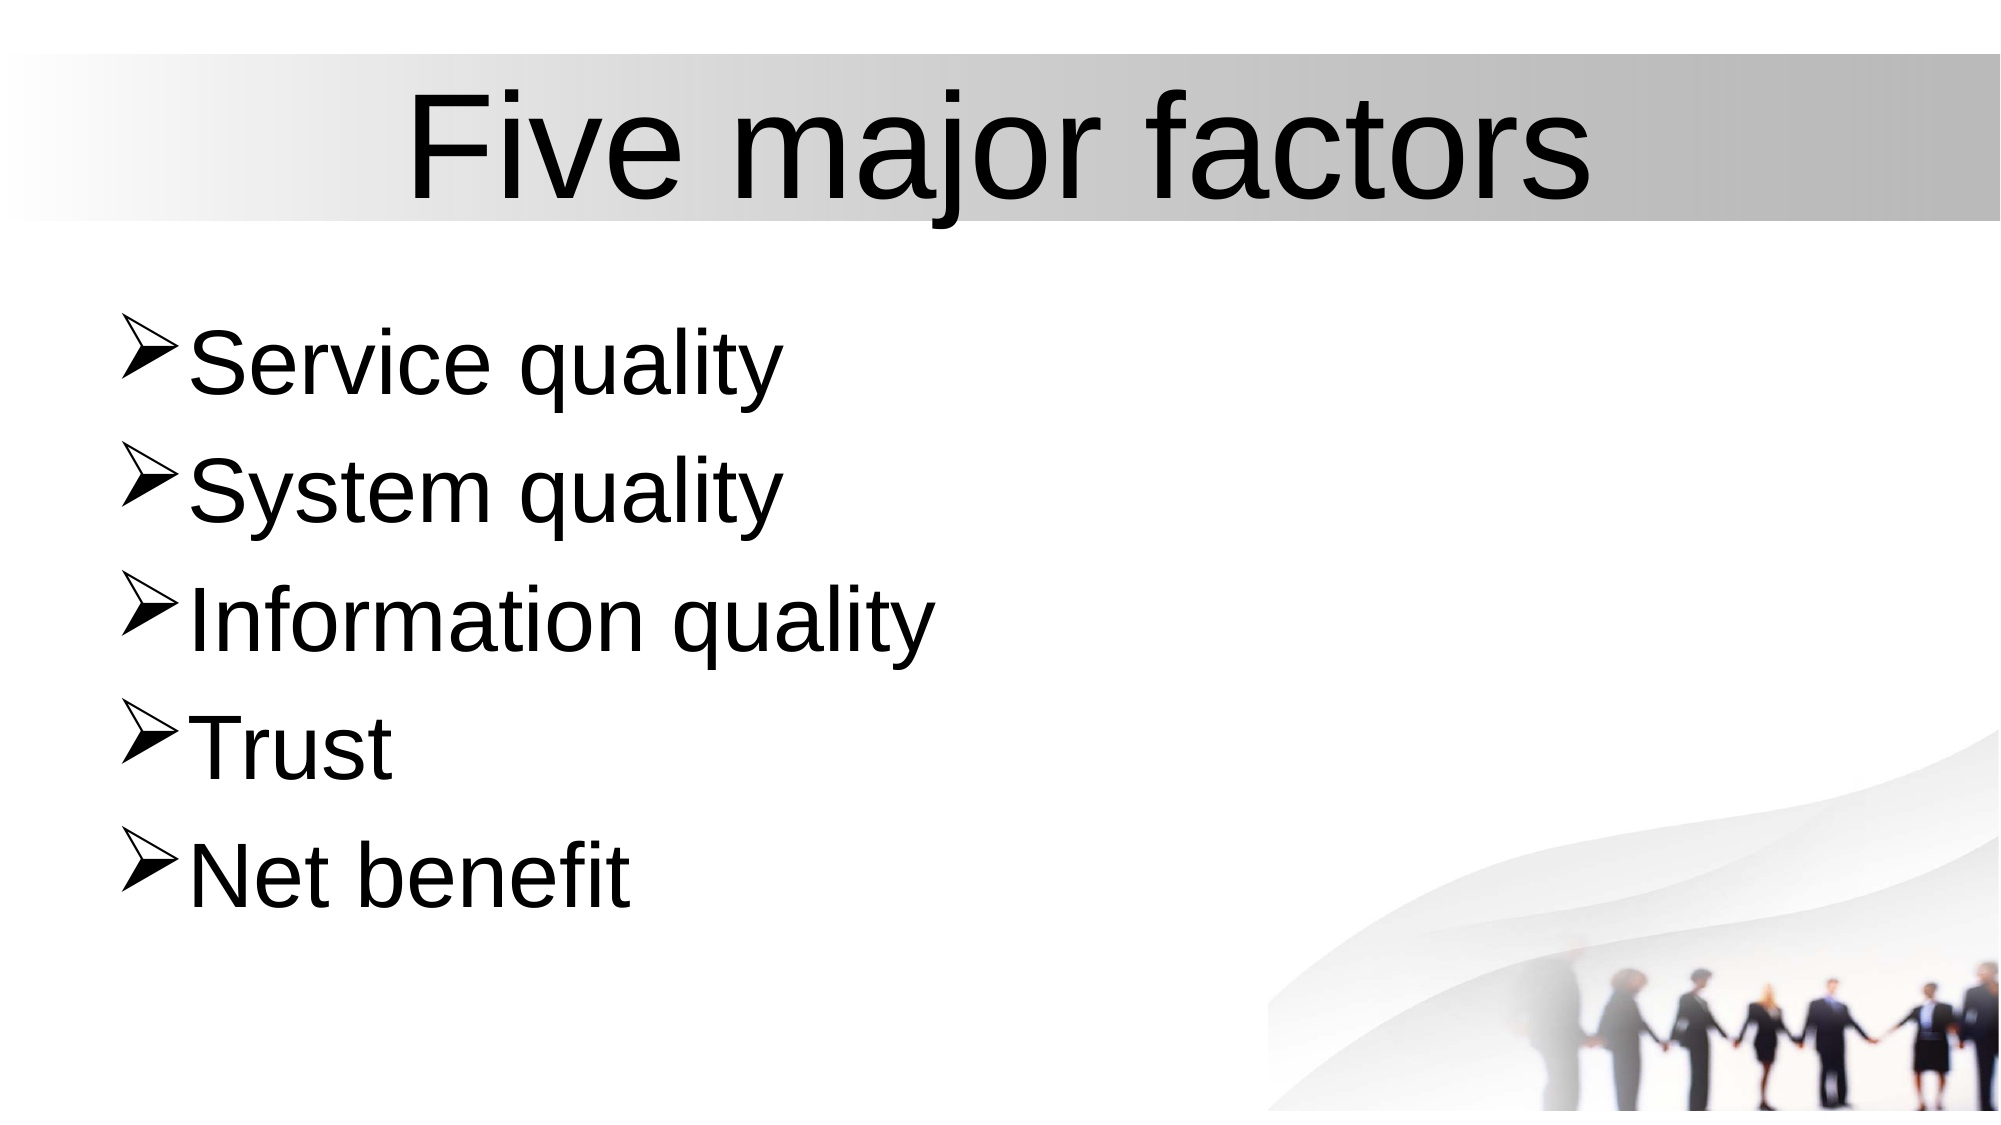

# Five major factors
Service quality
System quality
Information quality
Trust
Net benefit